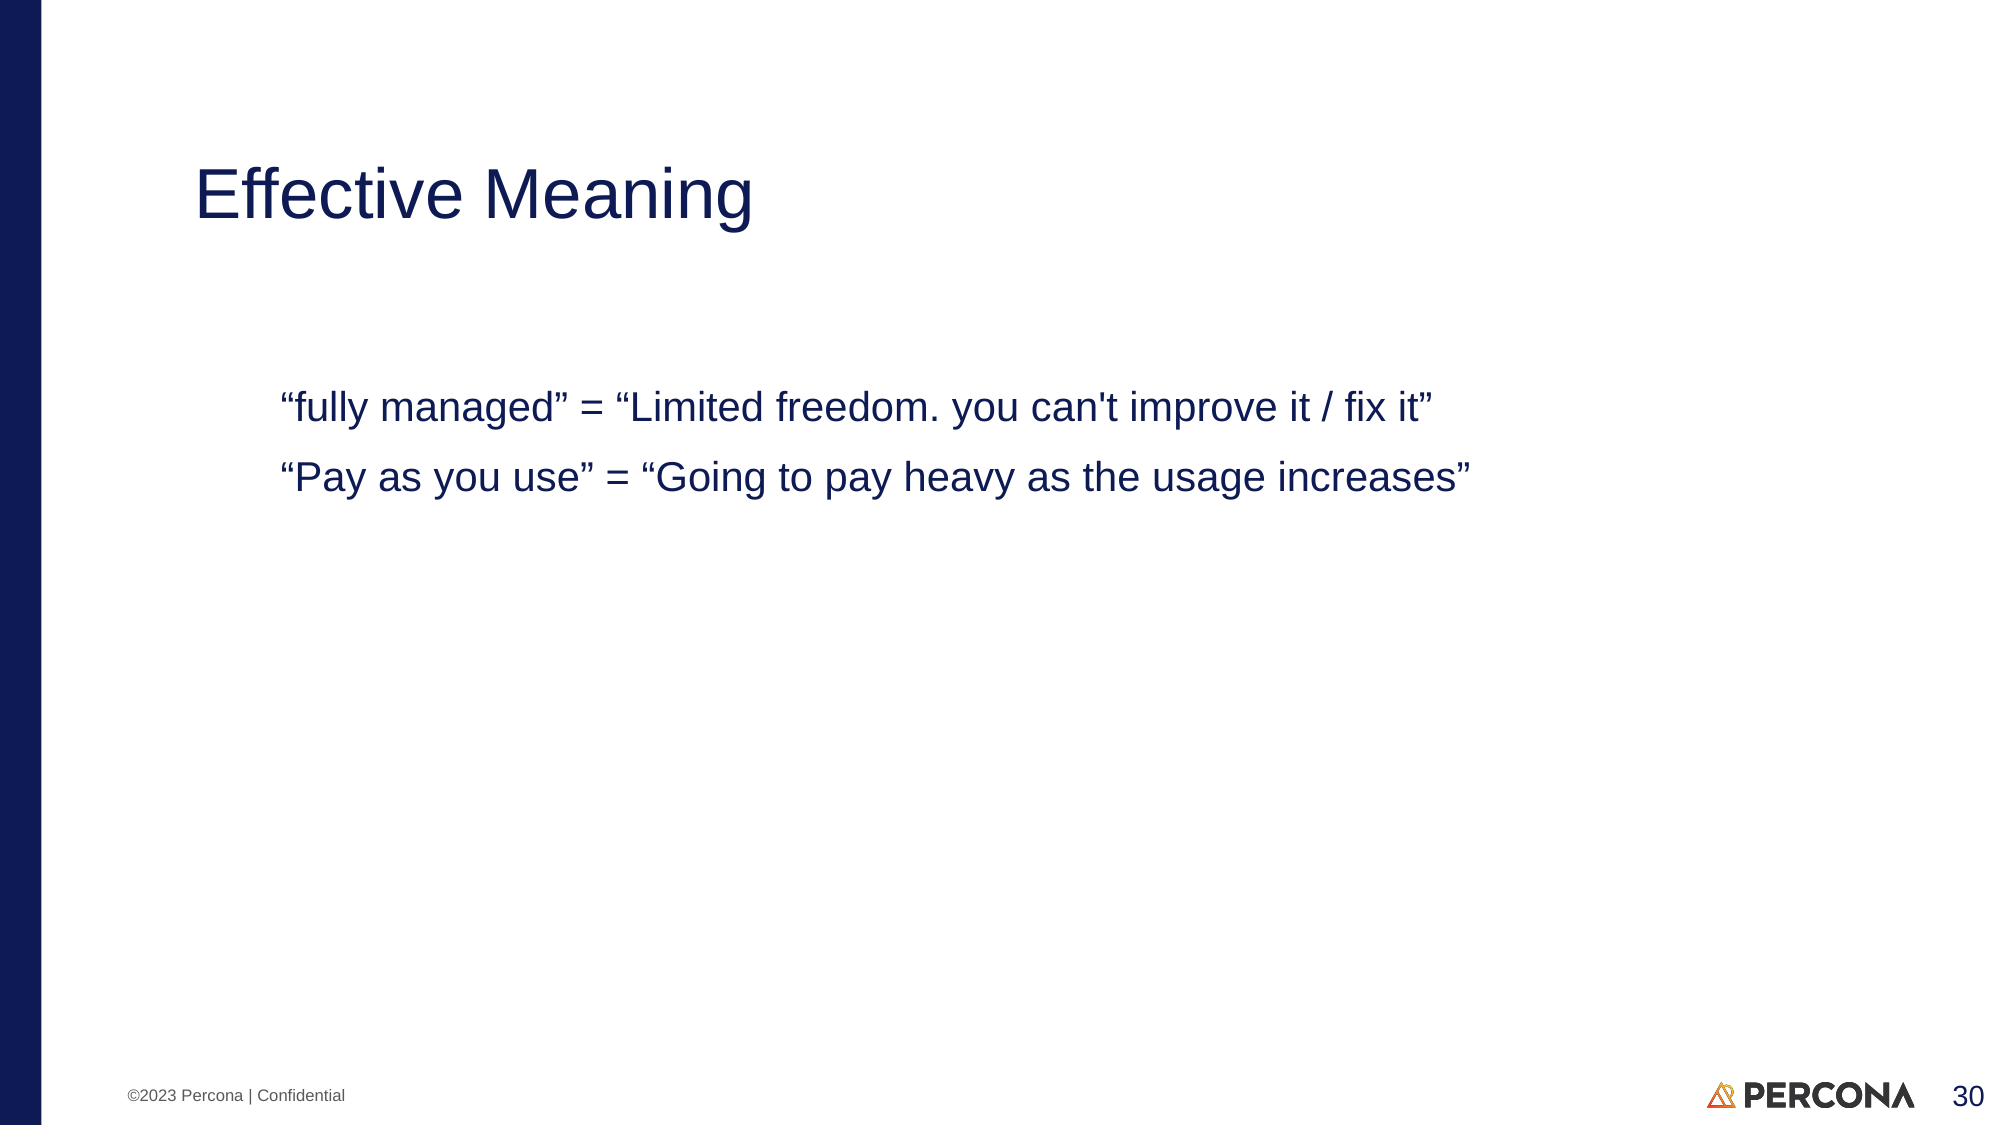

# Effective Meaning
“fully managed” = “Limited freedom. you can't improve it / fix it”
“Pay as you use” = “Going to pay heavy as the usage increases”

30